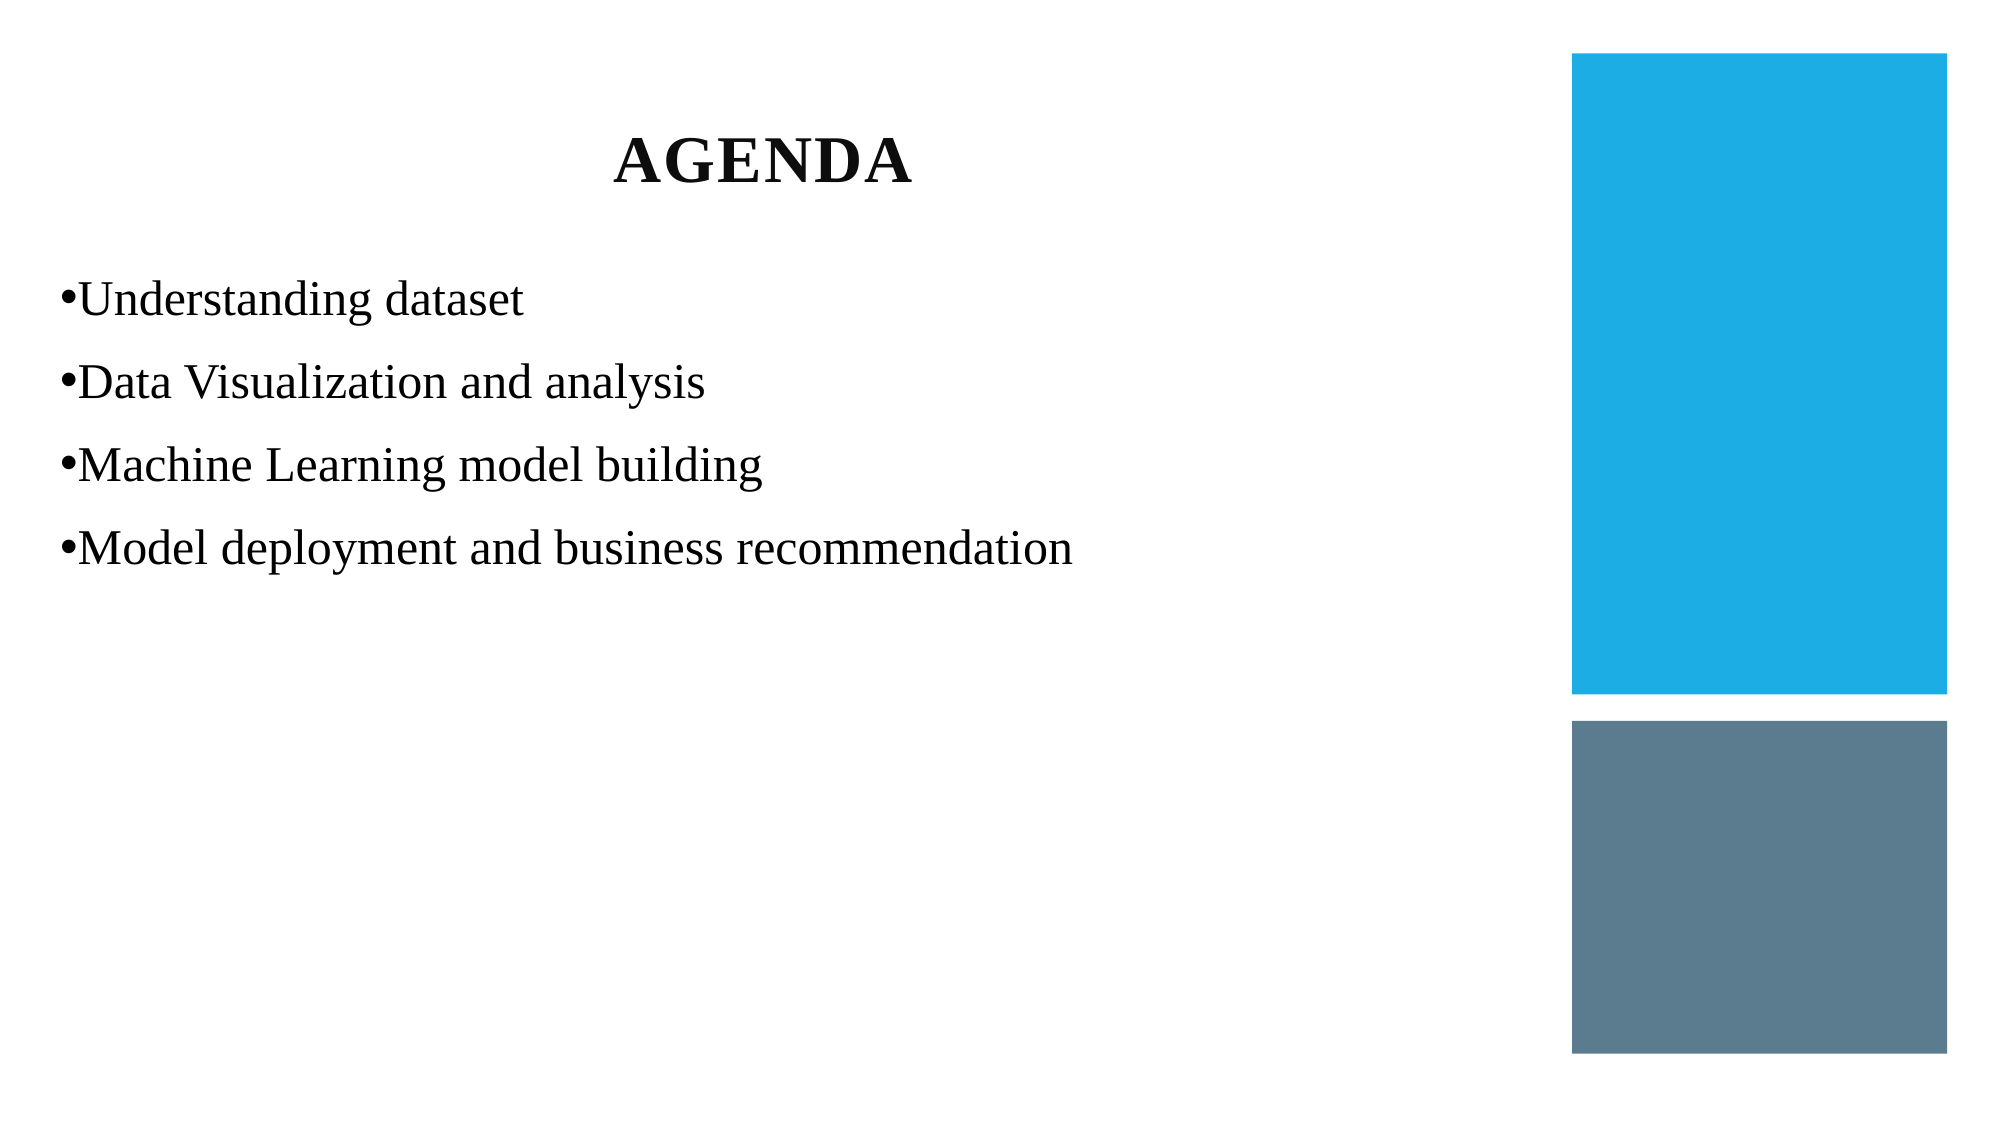

# Agenda
Understanding dataset
Data Visualization and analysis
Machine Learning model building
Model deployment and business recommendation